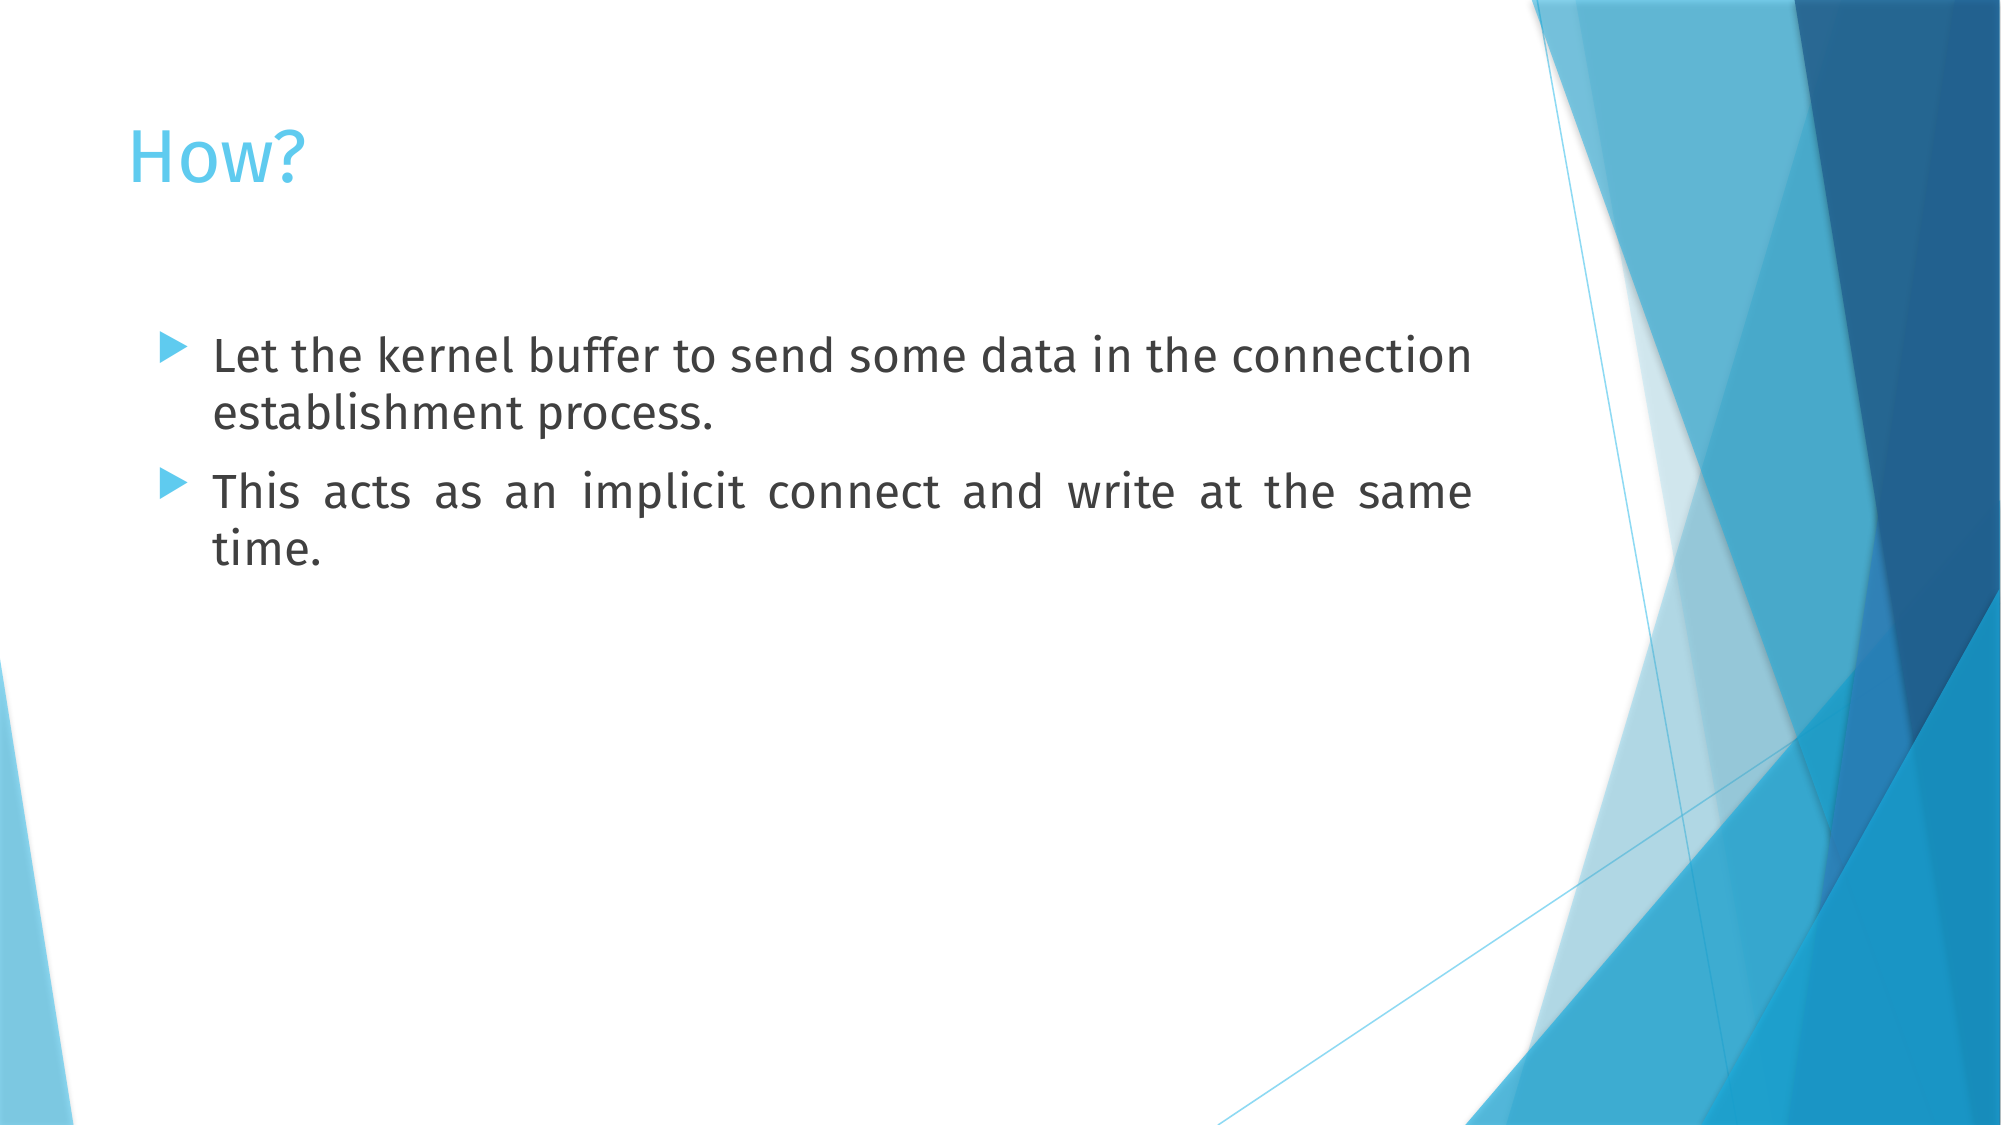

# How?
Let the kernel buffer to send some data in the connection establishment process.
This acts as an implicit connect and write at the same time.